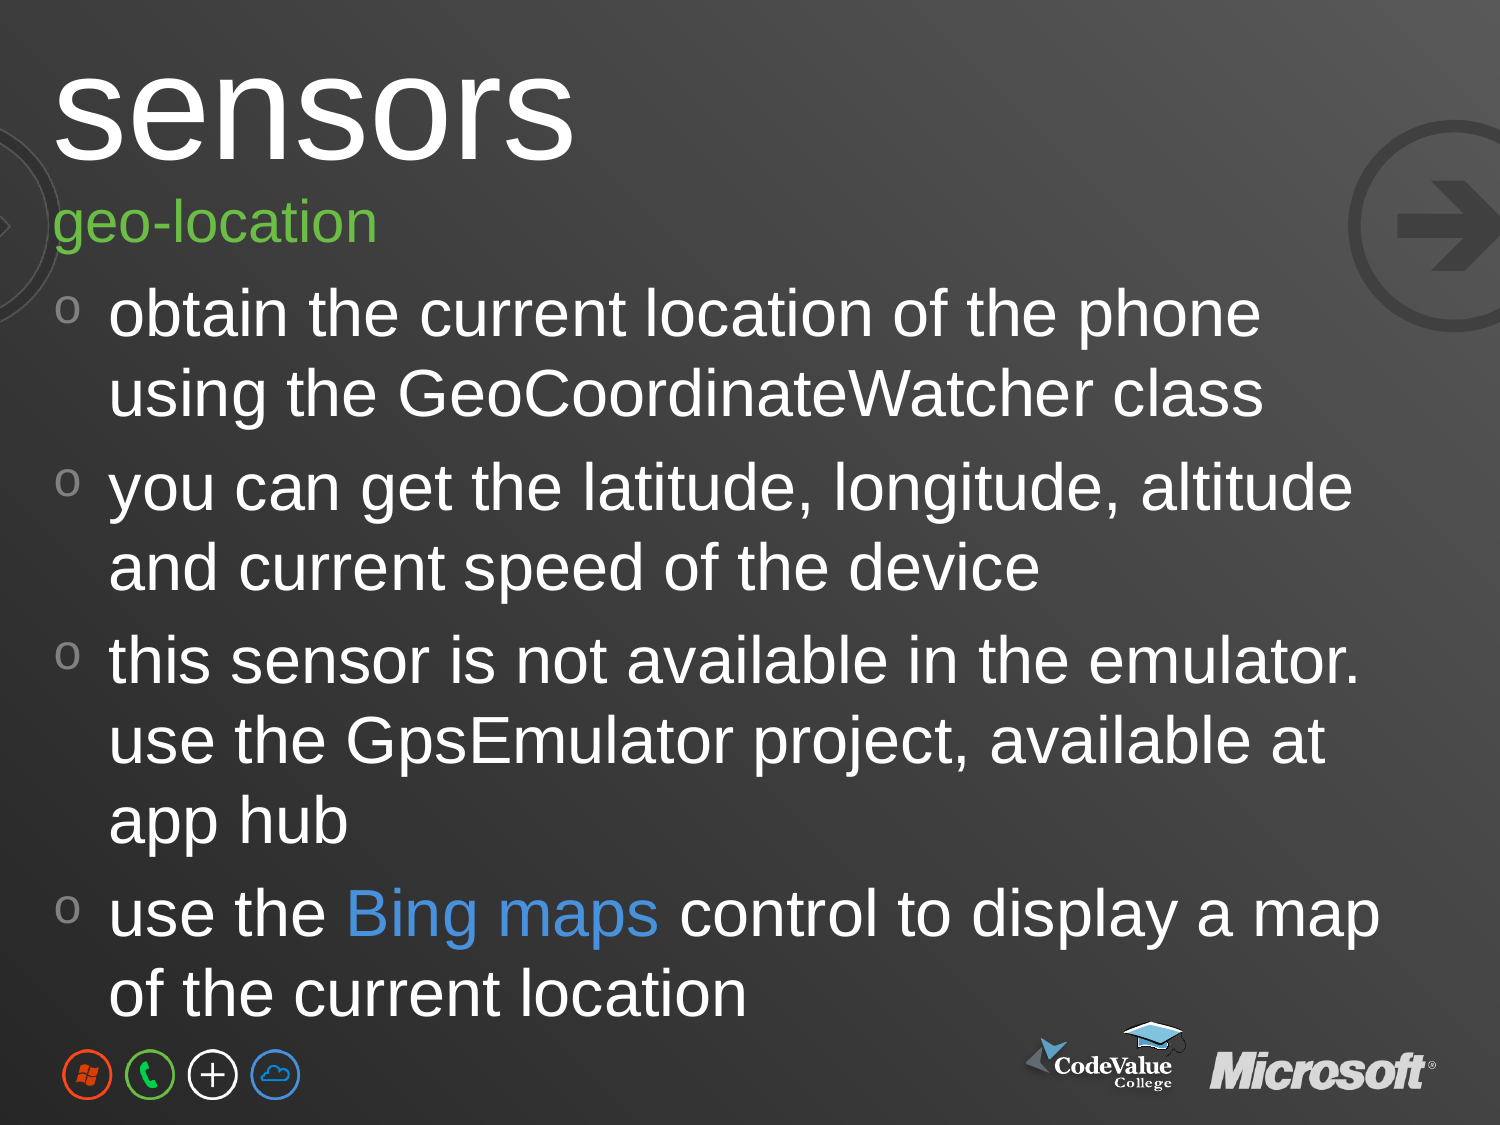

# sensors
geo-location
obtain the current location of the phone using the GeoCoordinateWatcher class
you can get the latitude, longitude, altitude and current speed of the device
this sensor is not available in the emulator. use the GpsEmulator project, available at app hub
use the Bing maps control to display a map of the current location